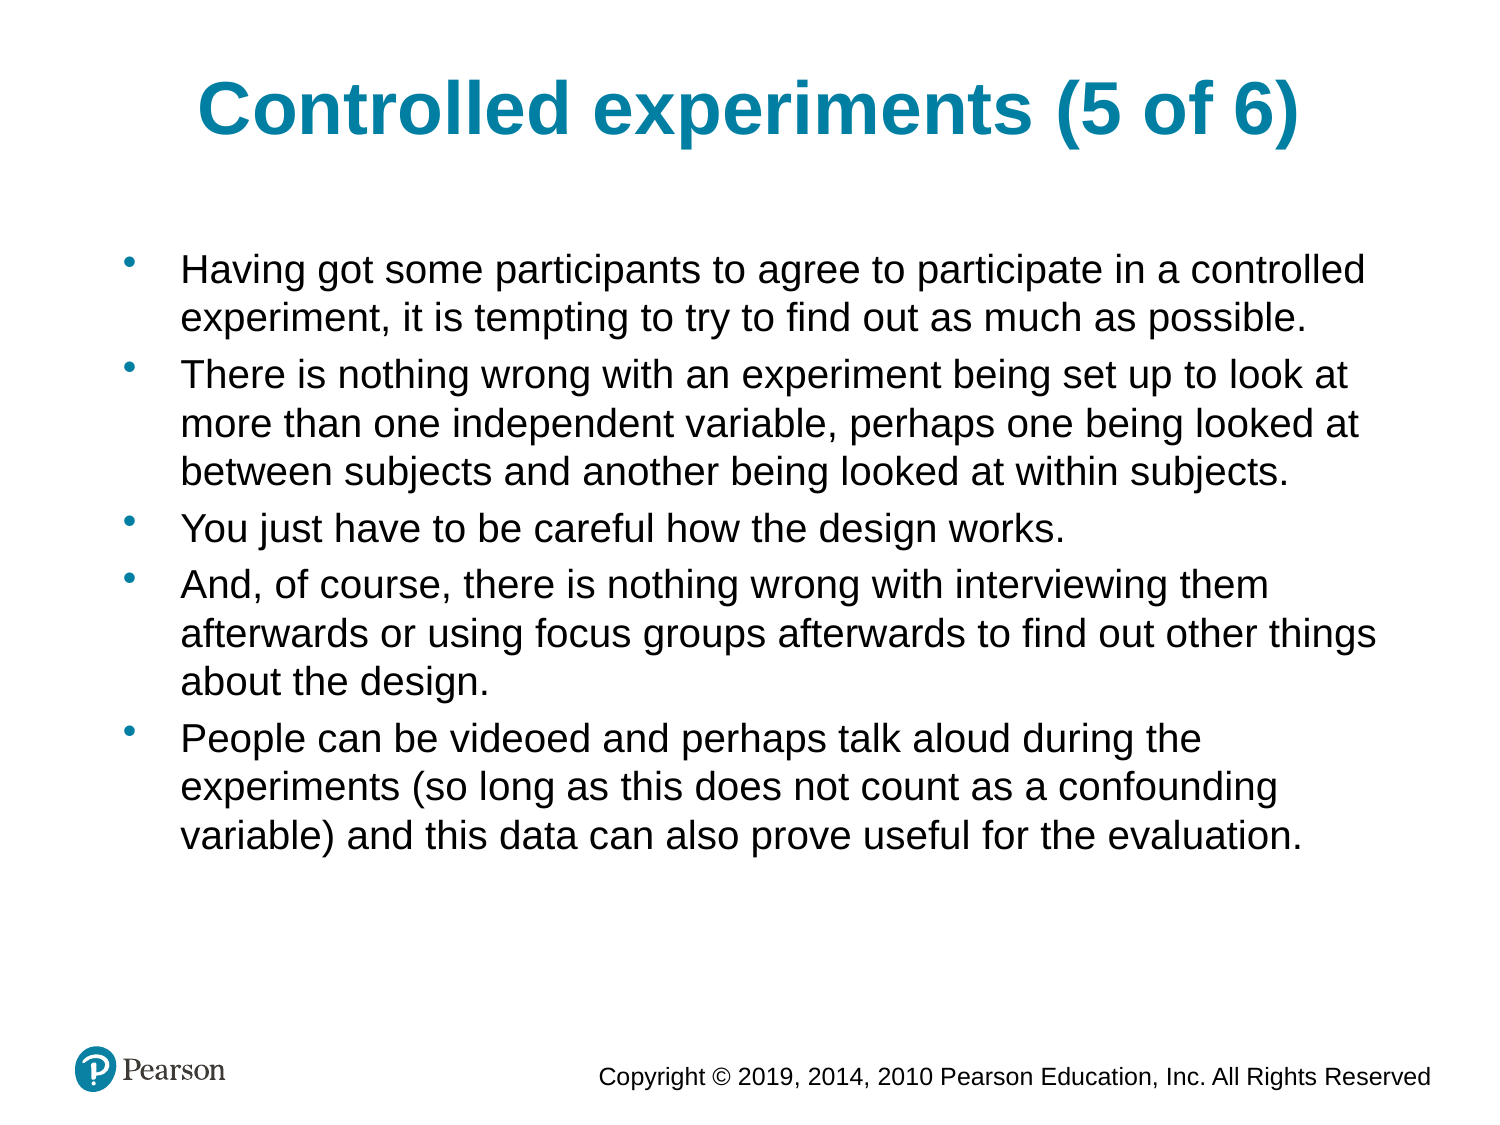

Controlled experiments (5 of 6)
Having got some participants to agree to participate in a controlled experiment, it is tempting to try to find out as much as possible.
There is nothing wrong with an experiment being set up to look at more than one independent variable, perhaps one being looked at between subjects and another being looked at within subjects.
You just have to be careful how the design works.
And, of course, there is nothing wrong with interviewing them afterwards or using focus groups afterwards to find out other things about the design.
People can be videoed and perhaps talk aloud during the experiments (so long as this does not count as a confounding variable) and this data can also prove useful for the evaluation.